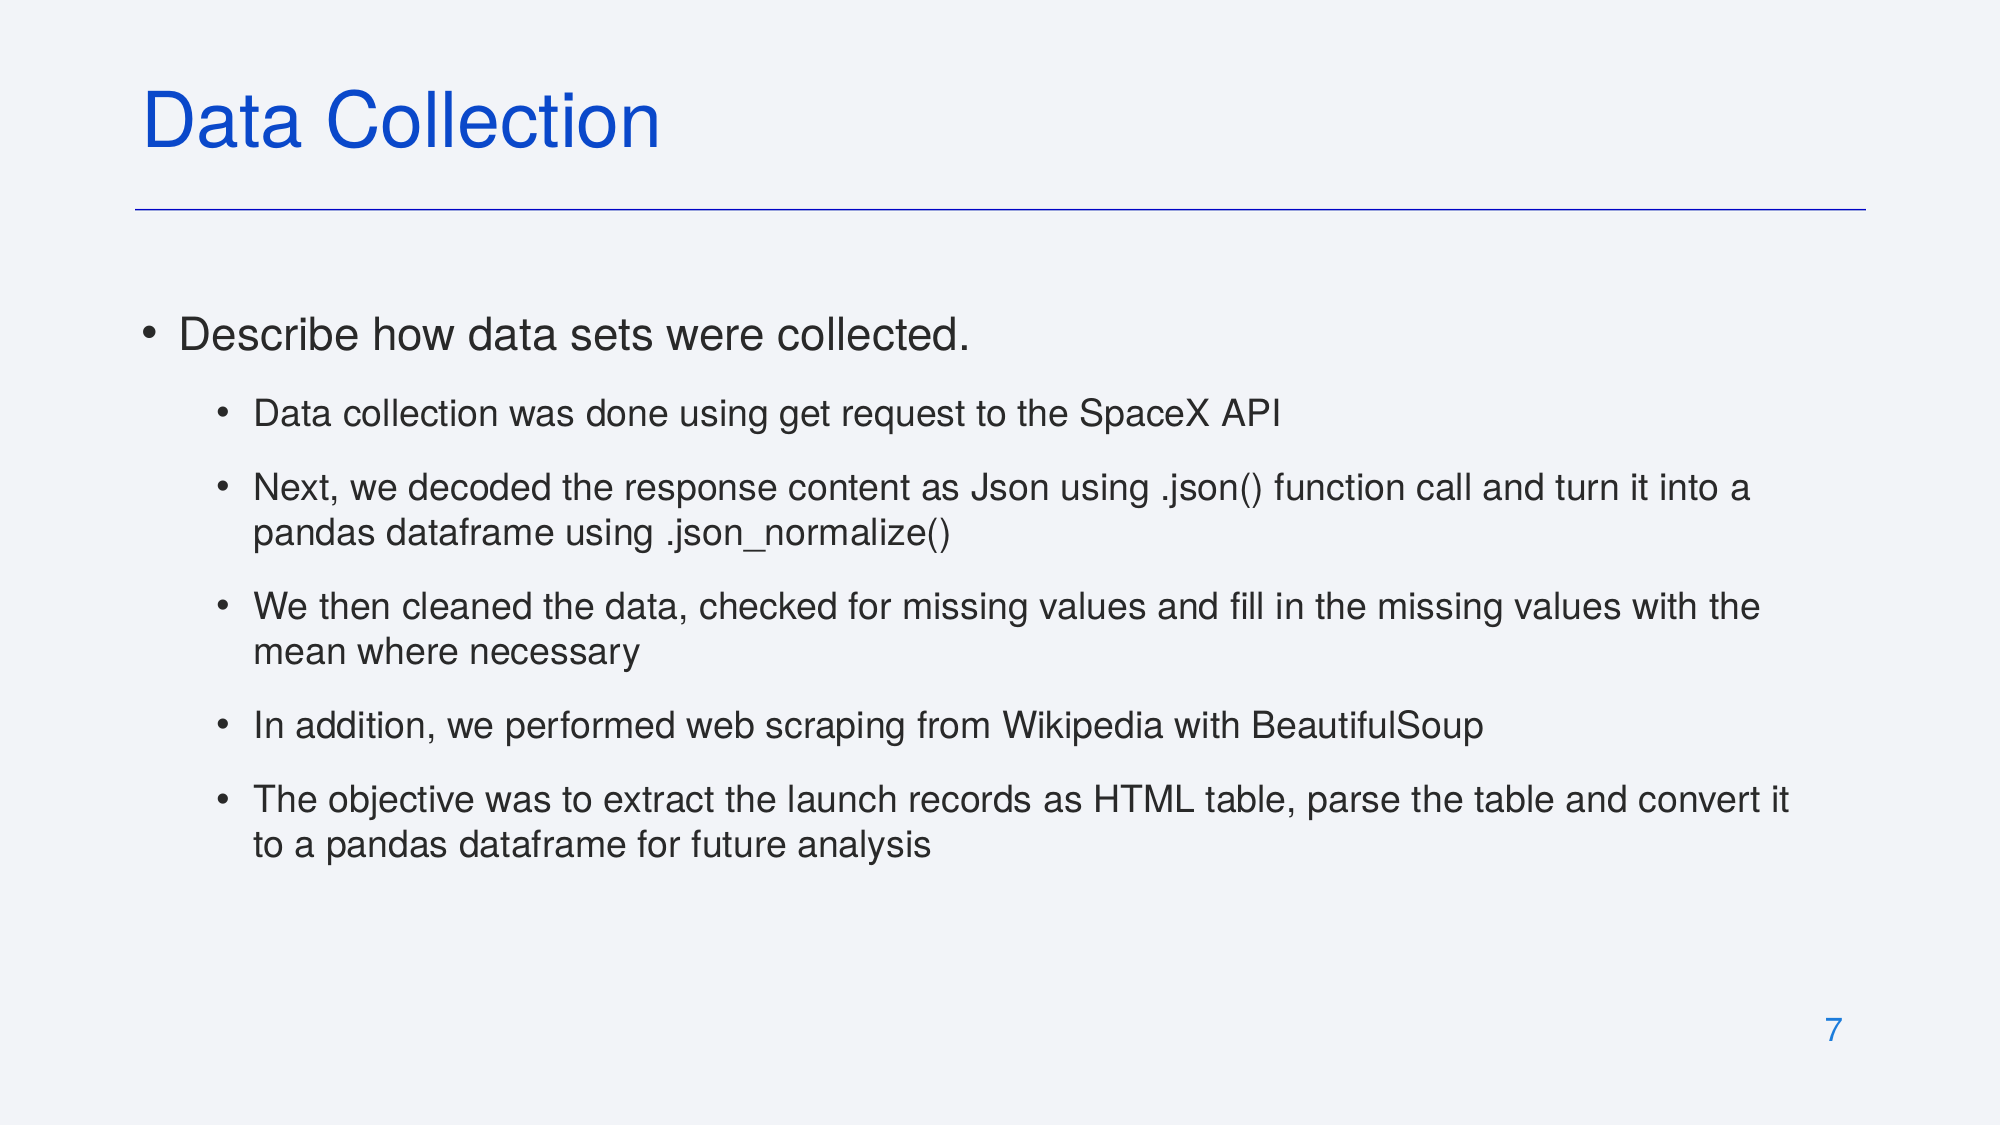

# Data Collection
Describe how data sets were collected.
Data collection was done using get request to the SpaceX API
Next, we decoded the response content as Json using .json() function call and turn it into a pandas dataframe using .json_normalize()
We then cleaned the data, checked for missing values and fill in the missing values with the mean where necessary
In addition, we performed web scraping from Wikipedia with BeautifulSoup
The objective was to extract the launch records as HTML table, parse the table and convert it to a pandas dataframe for future analysis
7